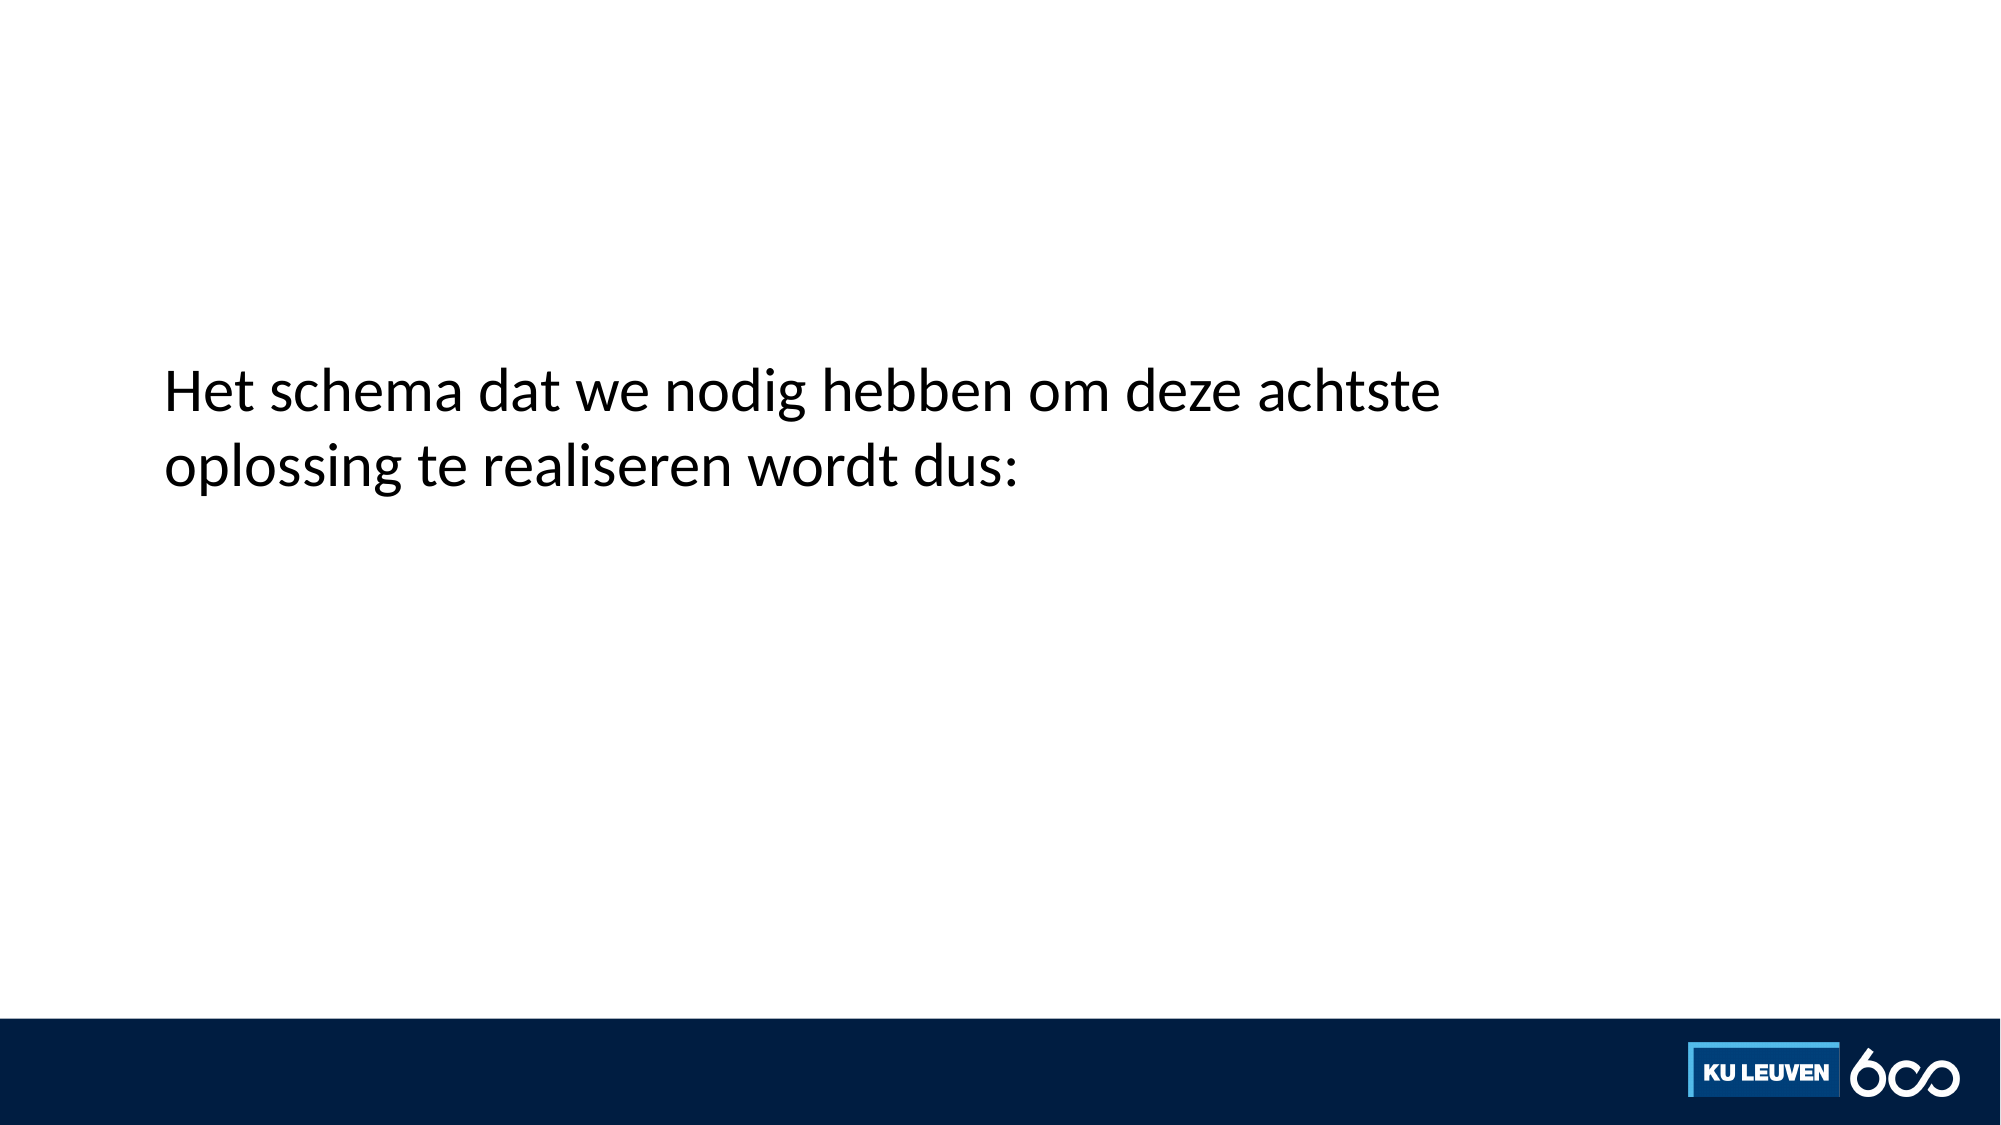

#
Het schema dat we nodig hebben om deze achtste oplossing te realiseren wordt dus: